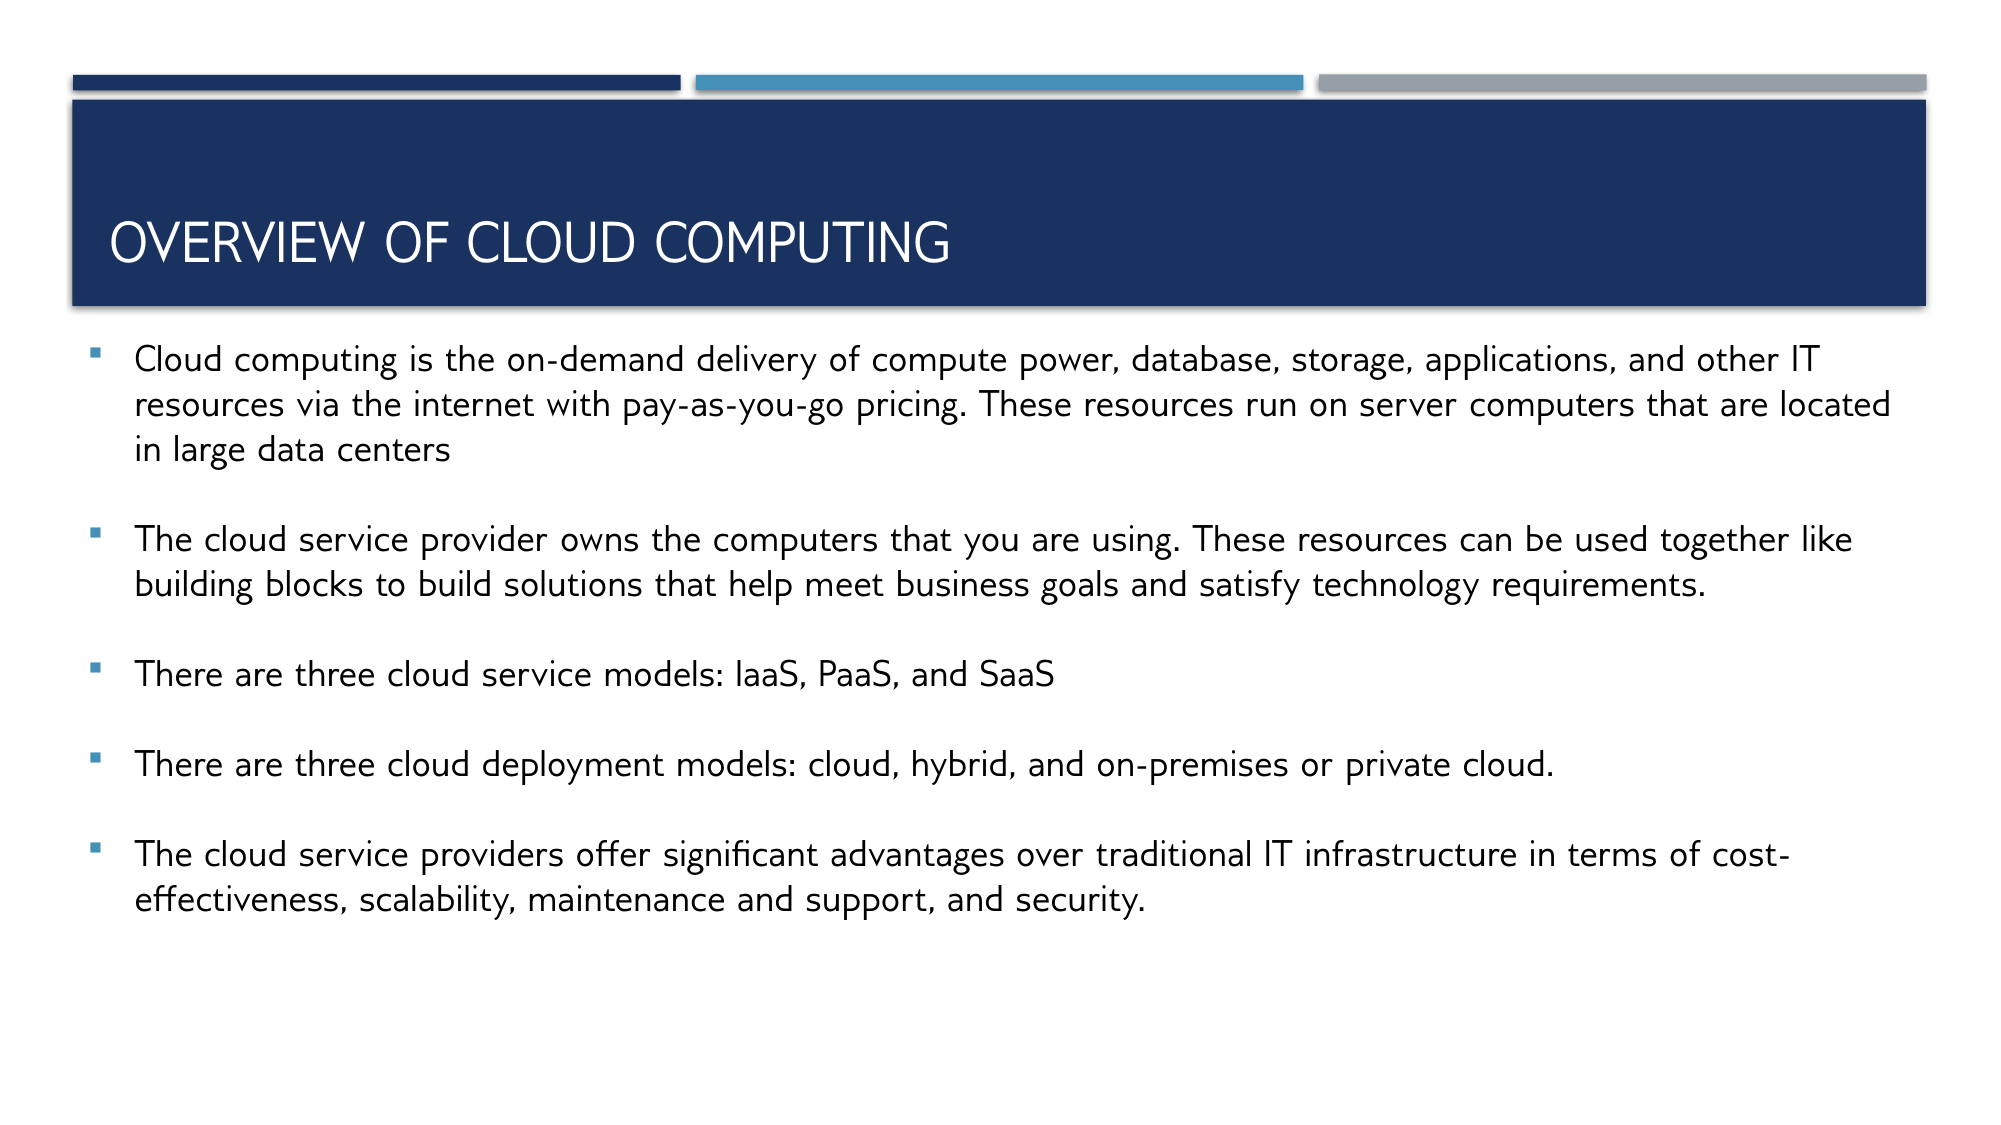

# Overview of Cloud Computing
Cloud computing is the on-demand delivery of compute power, database, storage, applications, and other IT resources via the internet with pay-as-you-go pricing. These resources run on server computers that are located in large data centers

The cloud service provider owns the computers that you are using. These resources can be used together like building blocks to build solutions that help meet business goals and satisfy technology requirements.

There are three cloud service models: IaaS, PaaS, and SaaS

There are three cloud deployment models: cloud, hybrid, and on-premises or private cloud.

The cloud service providers offer significant advantages over traditional IT infrastructure in terms of cost-effectiveness, scalability, maintenance and support, and security.